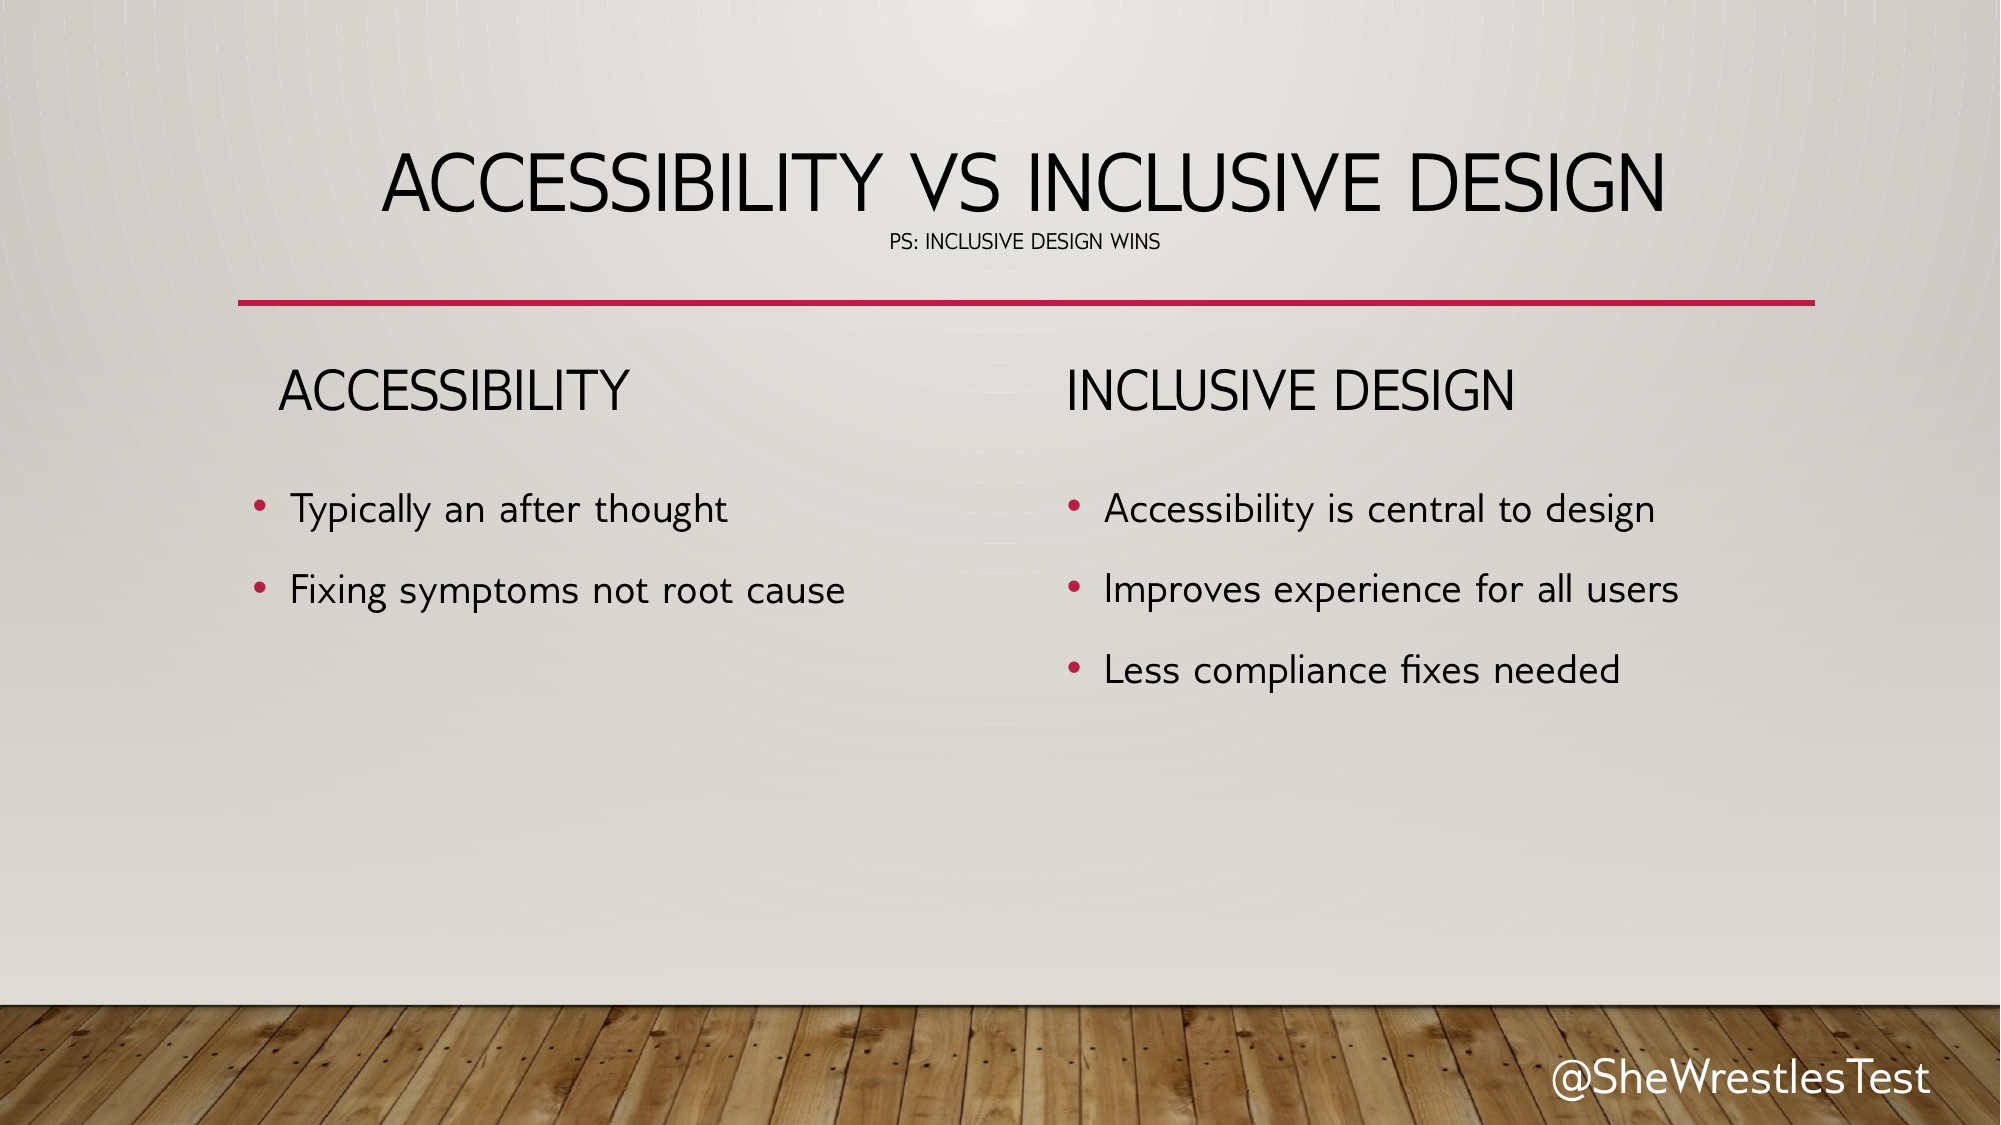

# Accessibility vs Inclusive Design PS: Inclusive design wins
Accessibility
Inclusive Design
Accessibility is central to design
Improves experience for all users
Less compliance fixes needed
Typically an after thought
Fixing symptoms not root cause
@SheWrestlesTest